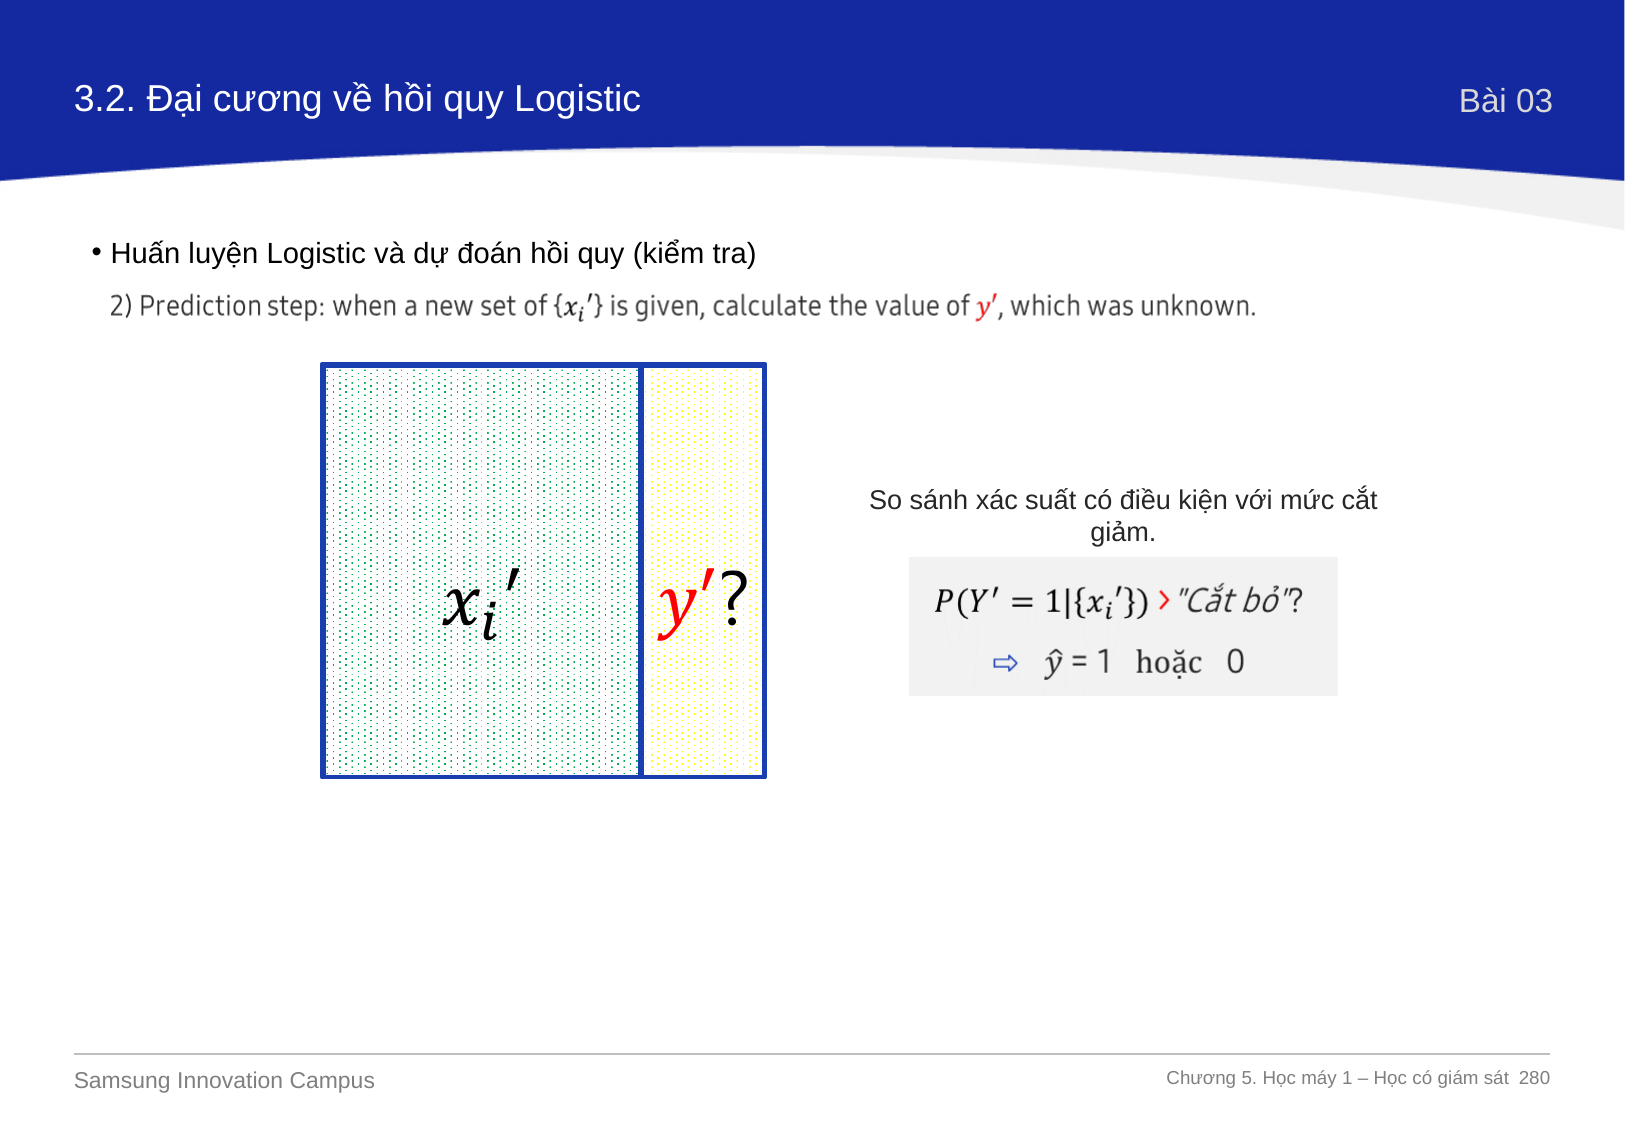

3.2. Đại cương về hồi quy Logistic
Bài 03
Huấn luyện Logistic và dự đoán hồi quy (kiểm tra)

So sánh xác suất có điều kiện với mức cắt giảm.